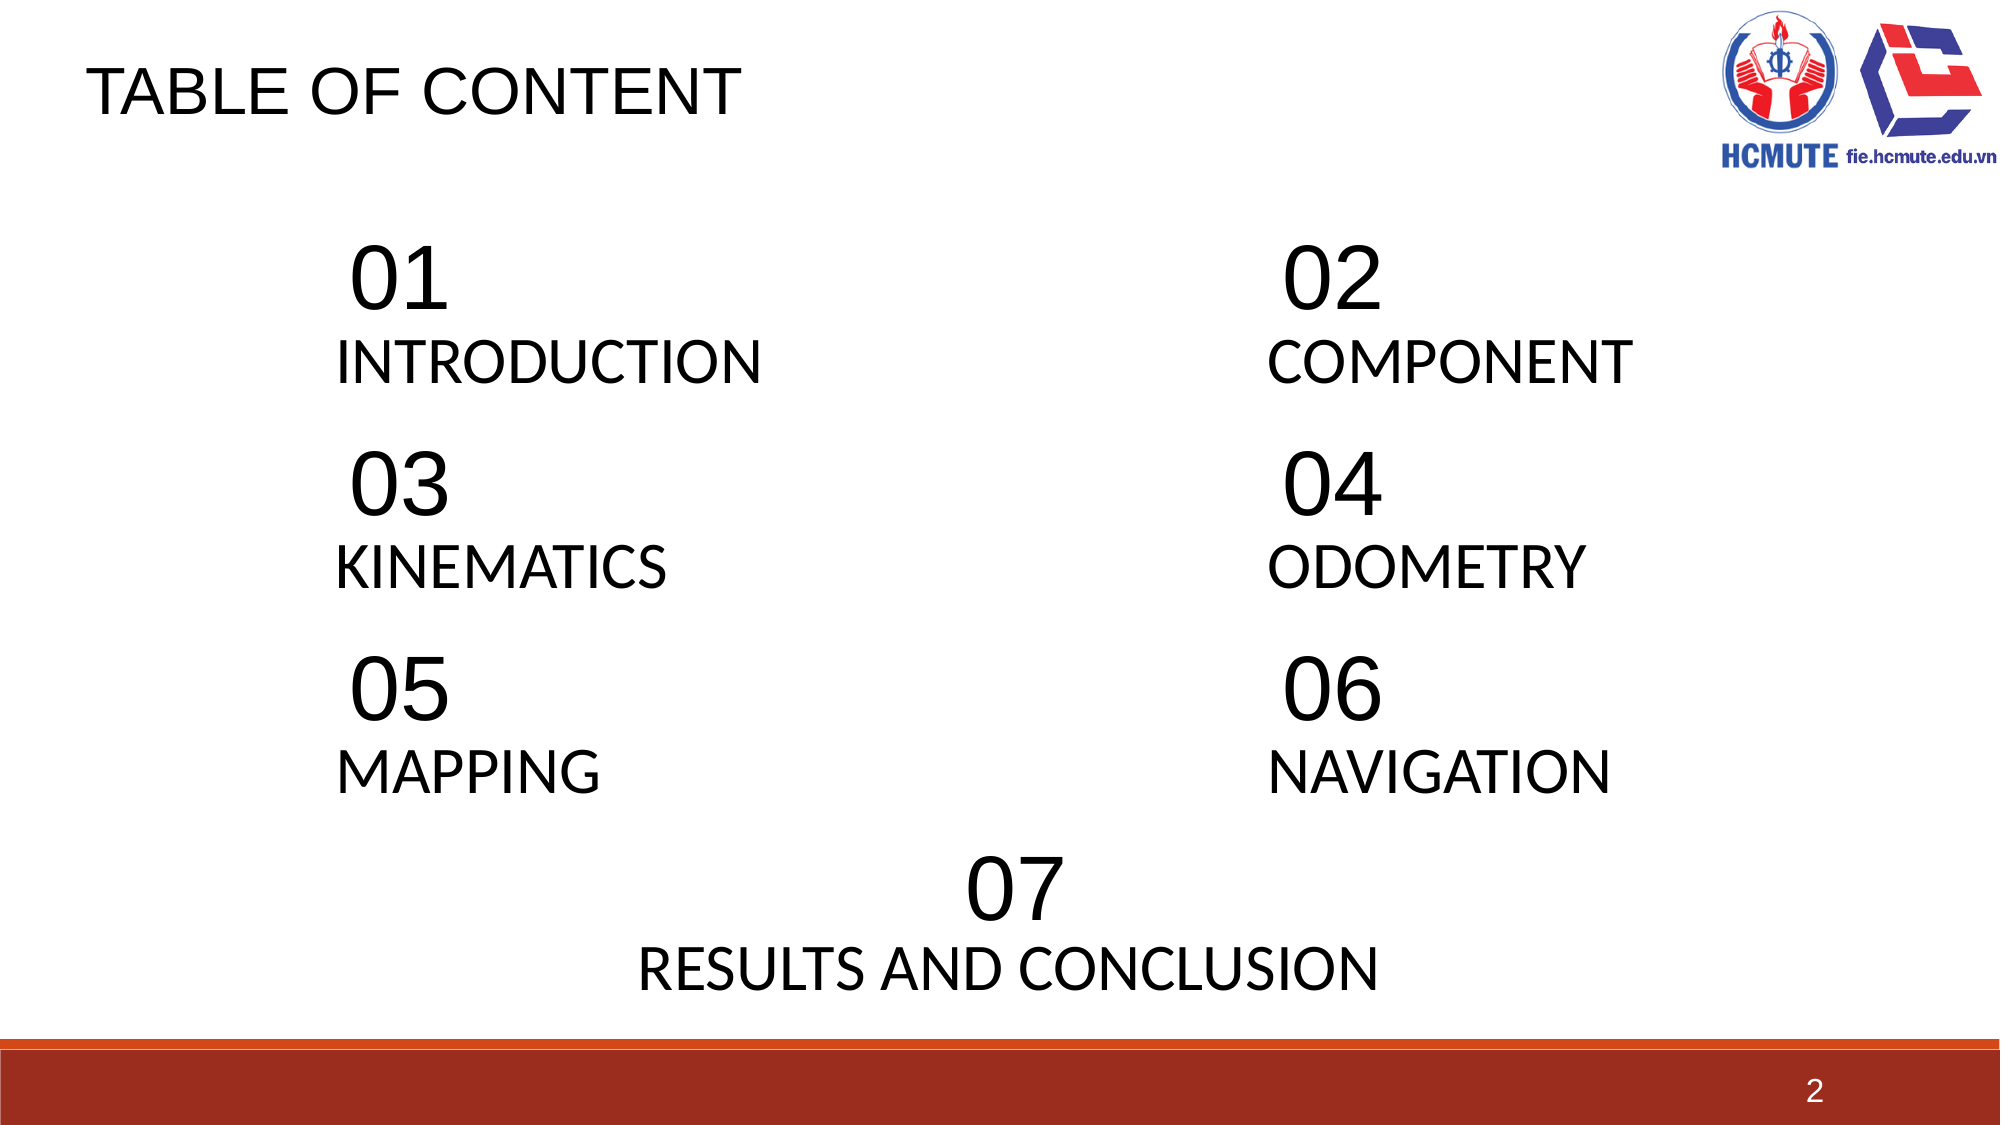

TABLE OF CONTENT
01
INTRODUCTION
02
COMPONENT
03
KINEMATICS
04
ODOMETRY
05
MAPPING
06
NAVIGATION
07
RESULTS AND CONCLUSION

2